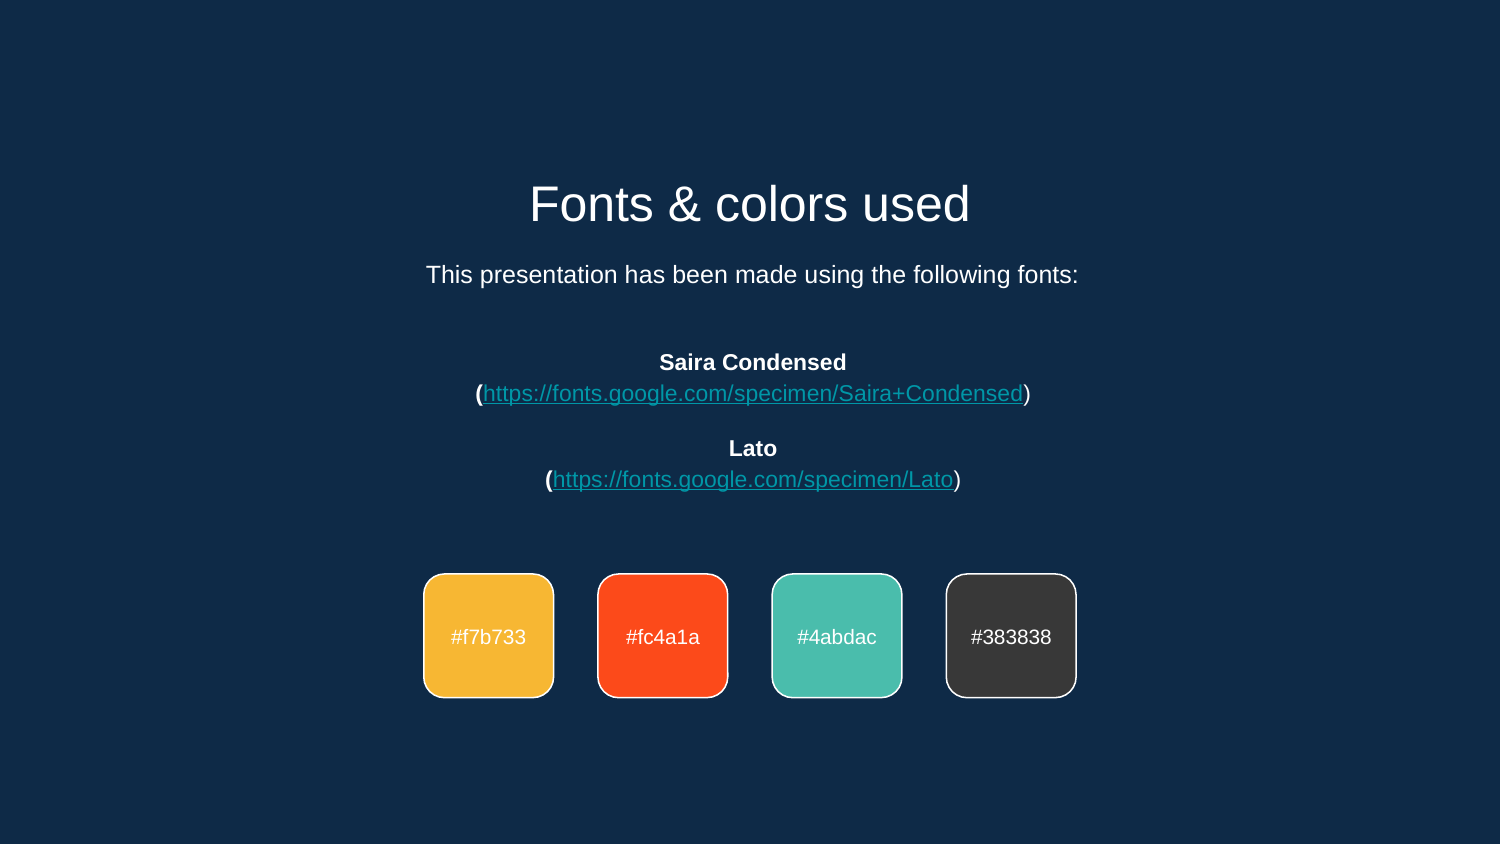

Fonts & colors used
This presentation has been made using the following fonts:

Saira Condensed
(https://fonts.google.com/specimen/Saira+Condensed)

Lato
(https://fonts.google.com/specimen/Lato)

#f7b733
#fc4a1a
#4abdac
#383838